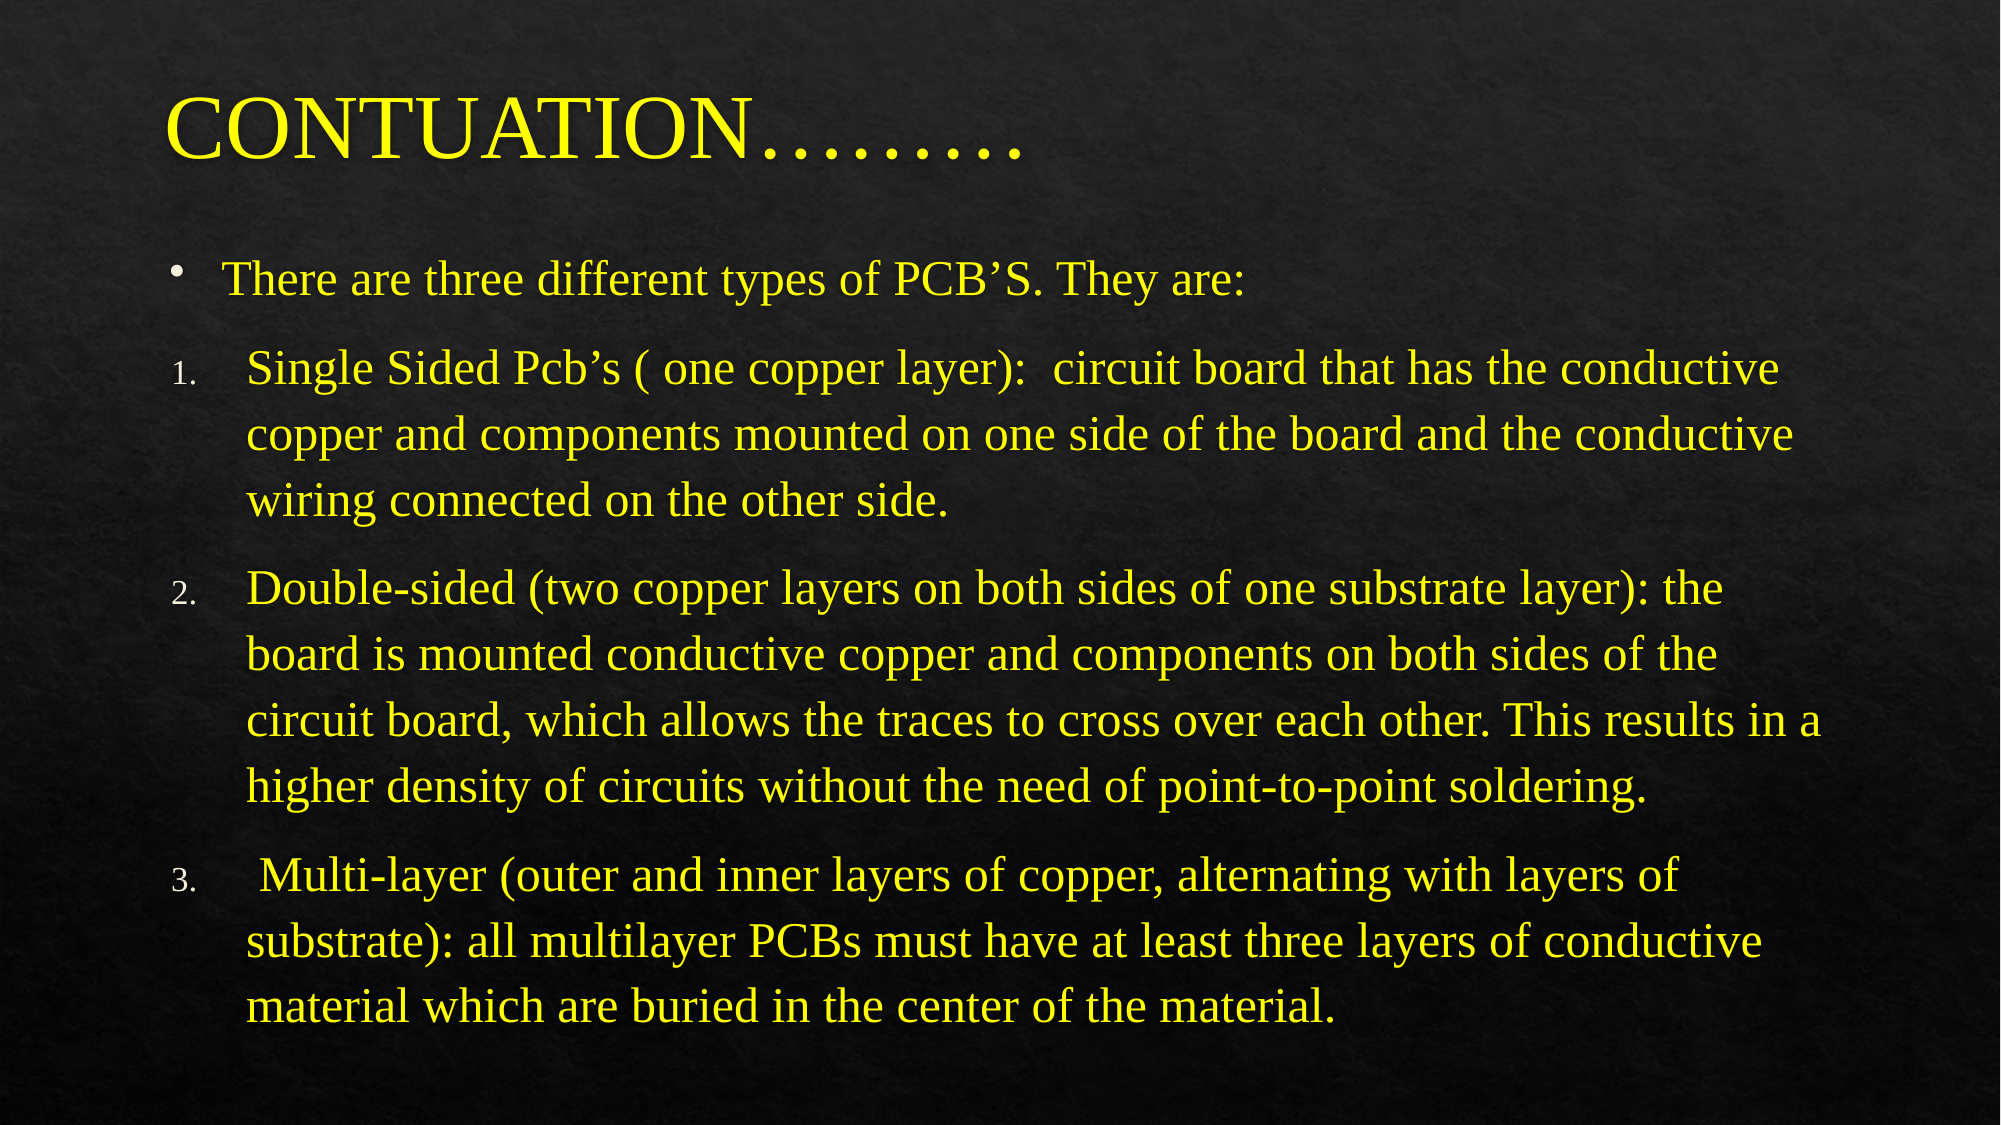

# CONTUATION………
There are three different types of PCB’S. They are:
Single Sided Pcb’s ( one copper layer):  circuit board that has the conductive copper and components mounted on one side of the board and the conductive wiring connected on the other side.
Double-sided (two copper layers on both sides of one substrate layer): the board is mounted conductive copper and components on both sides of the circuit board, which allows the traces to cross over each other. This results in a higher density of circuits without the need of point-to-point soldering.
 Multi-layer (outer and inner layers of copper, alternating with layers of substrate): all multilayer PCBs must have at least three layers of conductive material which are buried in the center of the material.